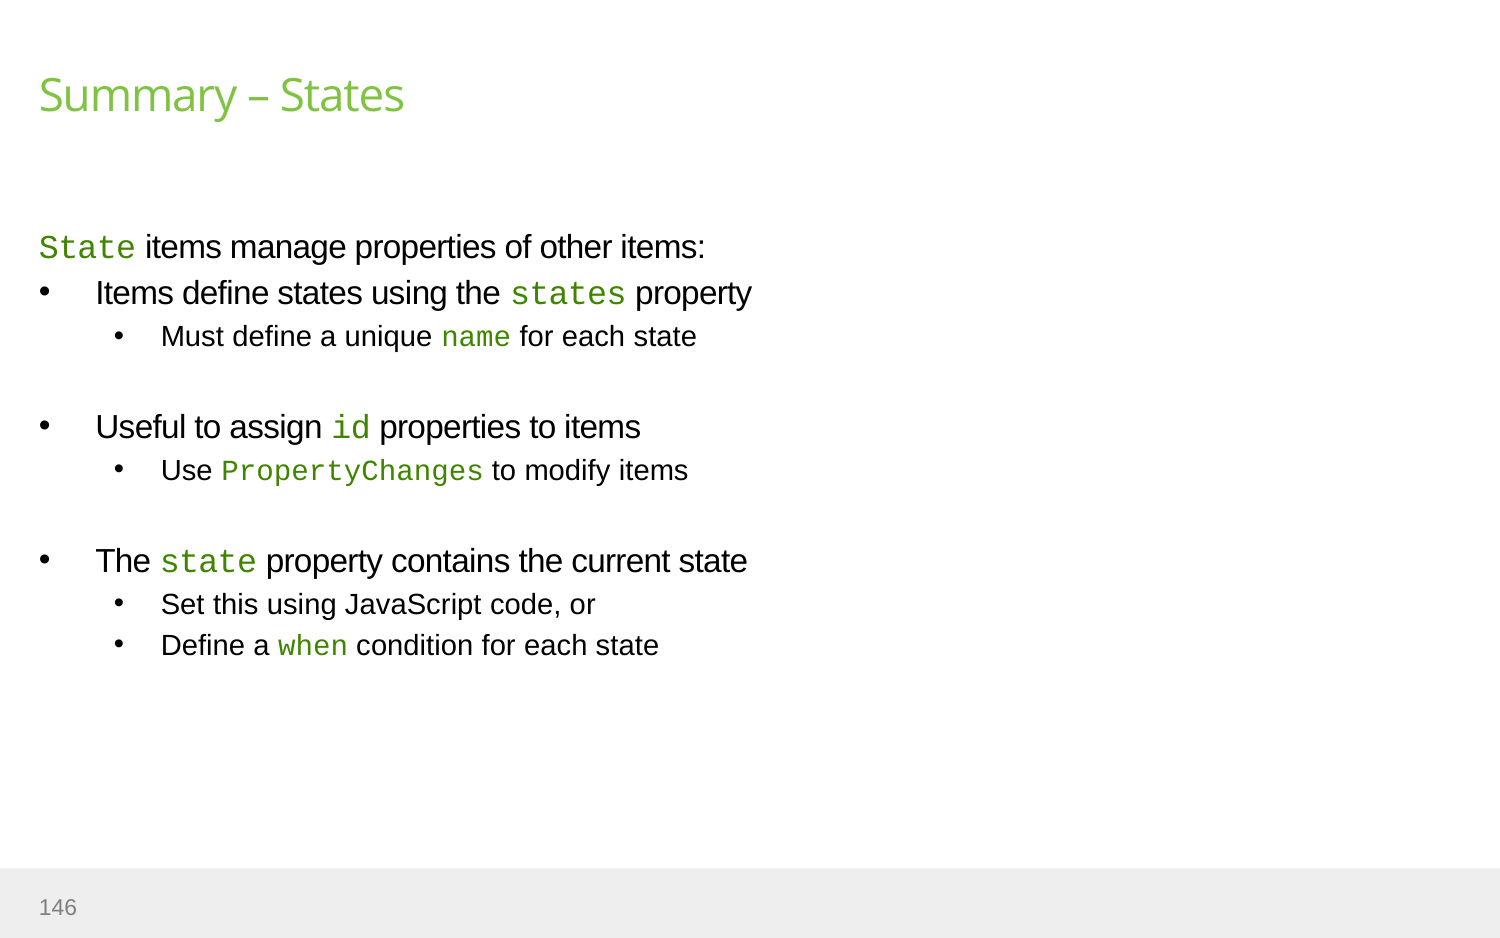

# Summary – States
State items manage properties of other items:
Items define states using the states property
Must define a unique name for each state

Useful to assign id properties to items
Use PropertyChanges to modify items

The state property contains the current state
Set this using JavaScript code, or
Define a when condition for each state
146